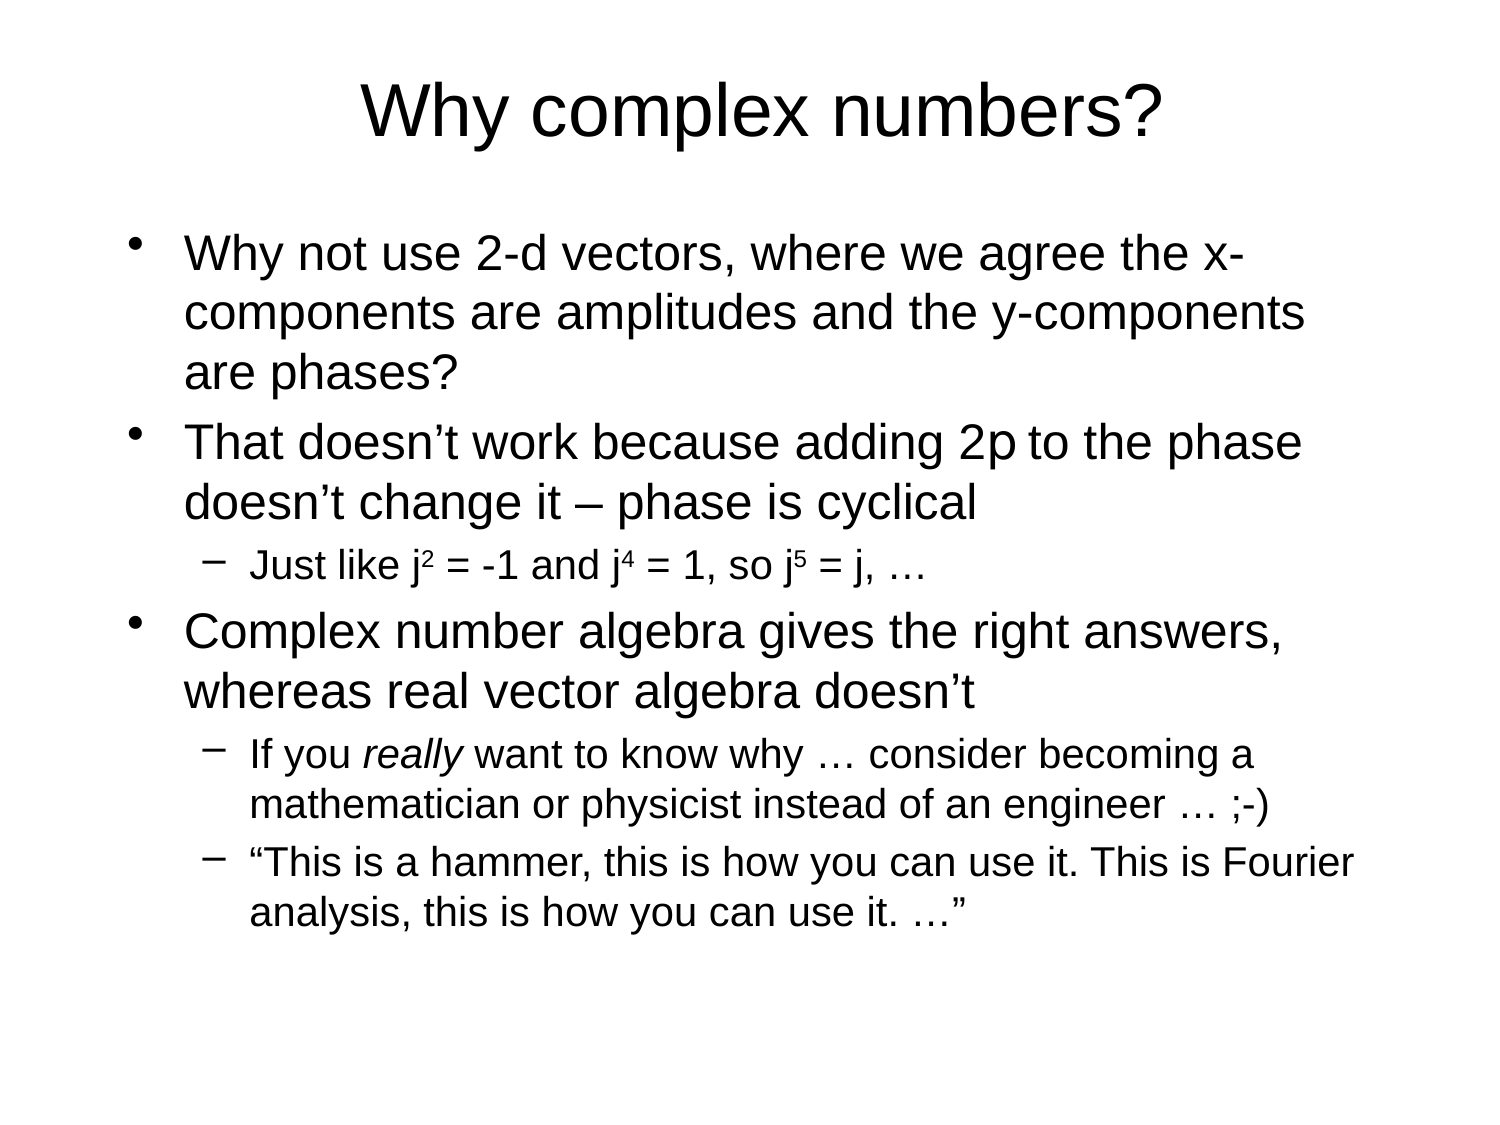

# Why complex numbers?
Why not use 2-d vectors, where we agree the x-components are amplitudes and the y-components are phases?
That doesn’t work because adding 2π to the phase doesn’t change it – phase is cyclical
Just like j2 = -1 and j4 = 1, so j5 = j, …
Complex number algebra gives the right answers, whereas real vector algebra doesn’t
If you really want to know why … consider becoming a mathematician or physicist instead of an engineer … ;-)
“This is a hammer, this is how you can use it. This is Fourier analysis, this is how you can use it. …”